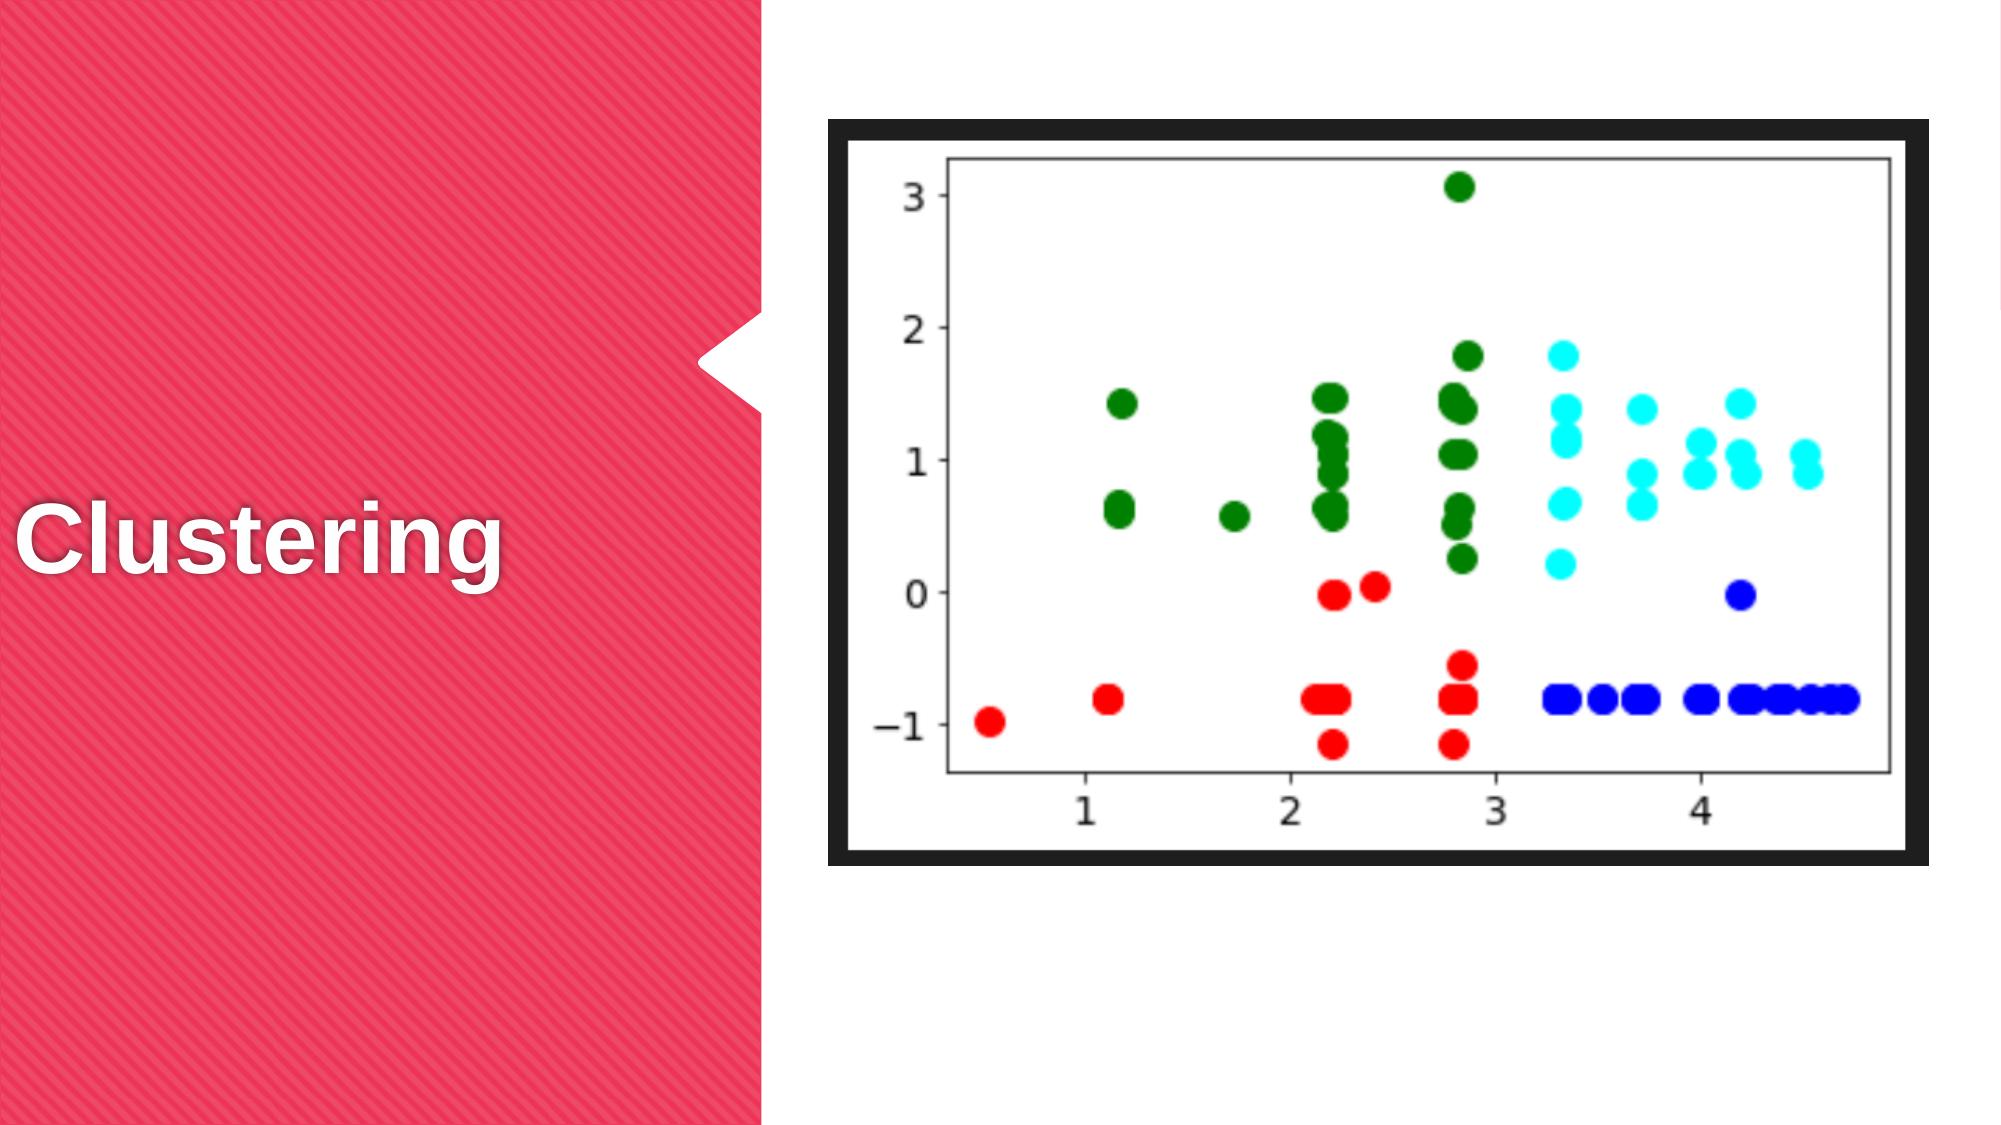

### Chart

| Category |
|---|
Clustering